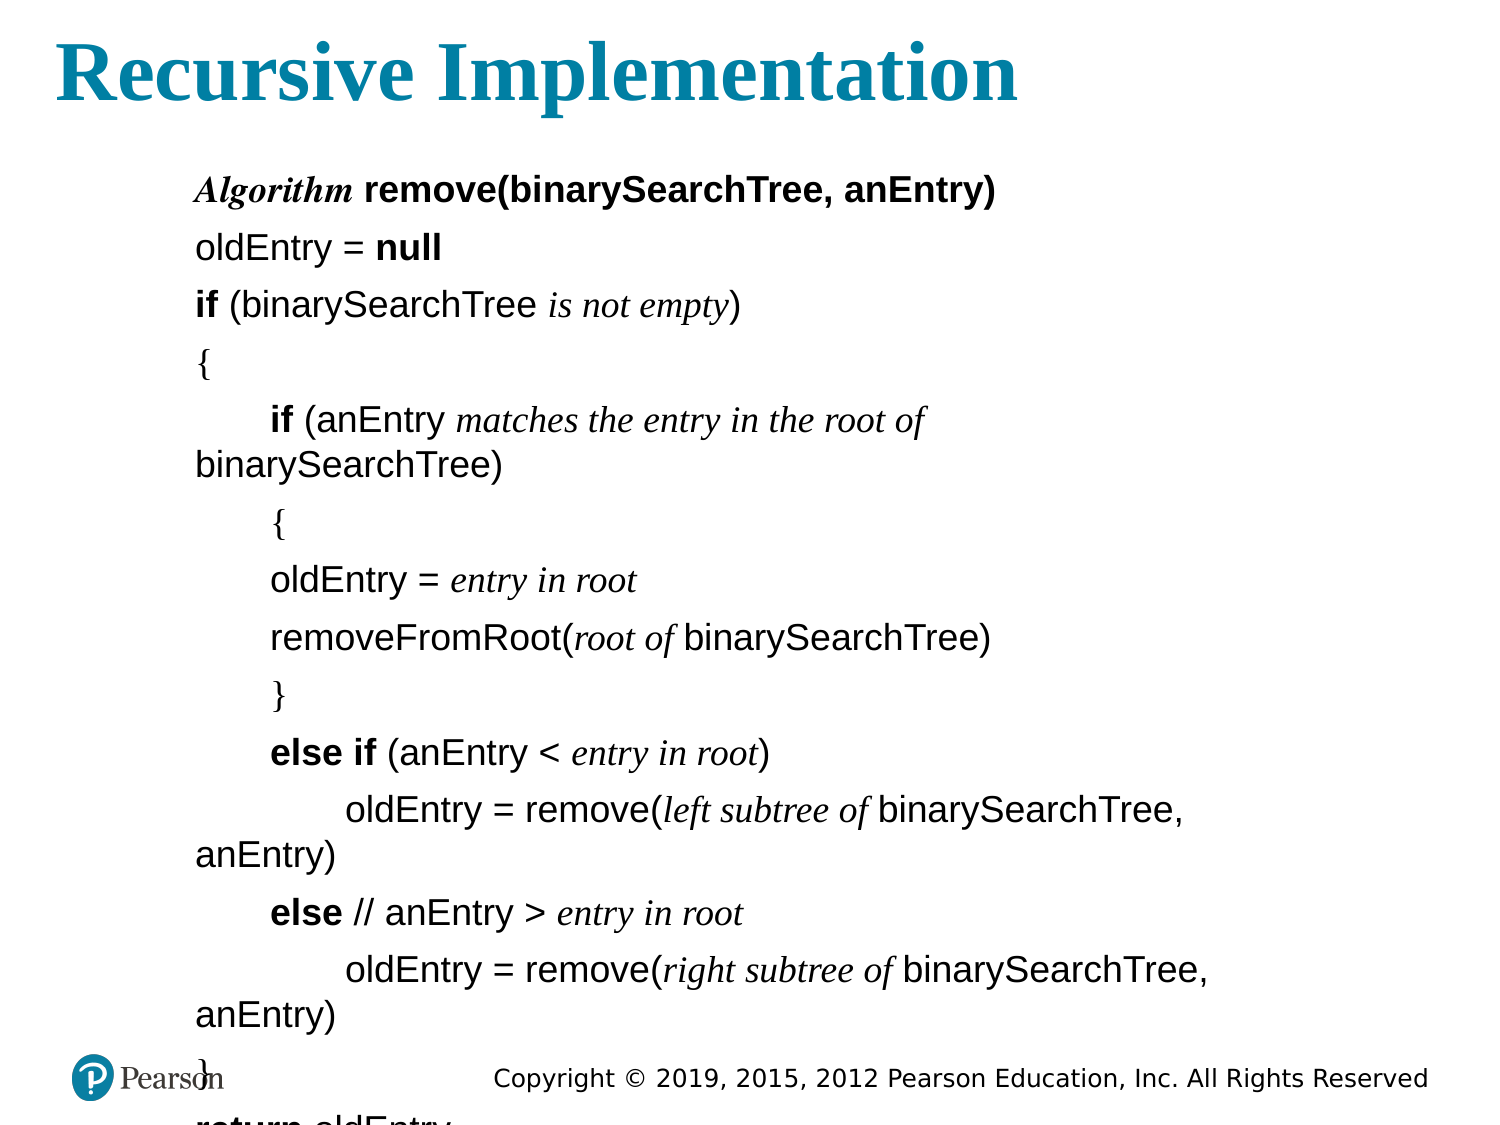

# Recursive Implementation
Algorithm remove(binarySearchTree, anEntry)
oldEntry = null
if (binarySearchTree is not empty)
{
if (anEntry matches the entry in the root of binarySearchTree)
{
oldEntry = entry in root
removeFromRoot(root of binarySearchTree)
}
else if (anEntry < entry in root)
oldEntry = remove(left subtree of binarySearchTree, anEntry)
else // anEntry > entry in root
oldEntry = remove(right subtree of binarySearchTree, anEntry)
}
return oldEntry